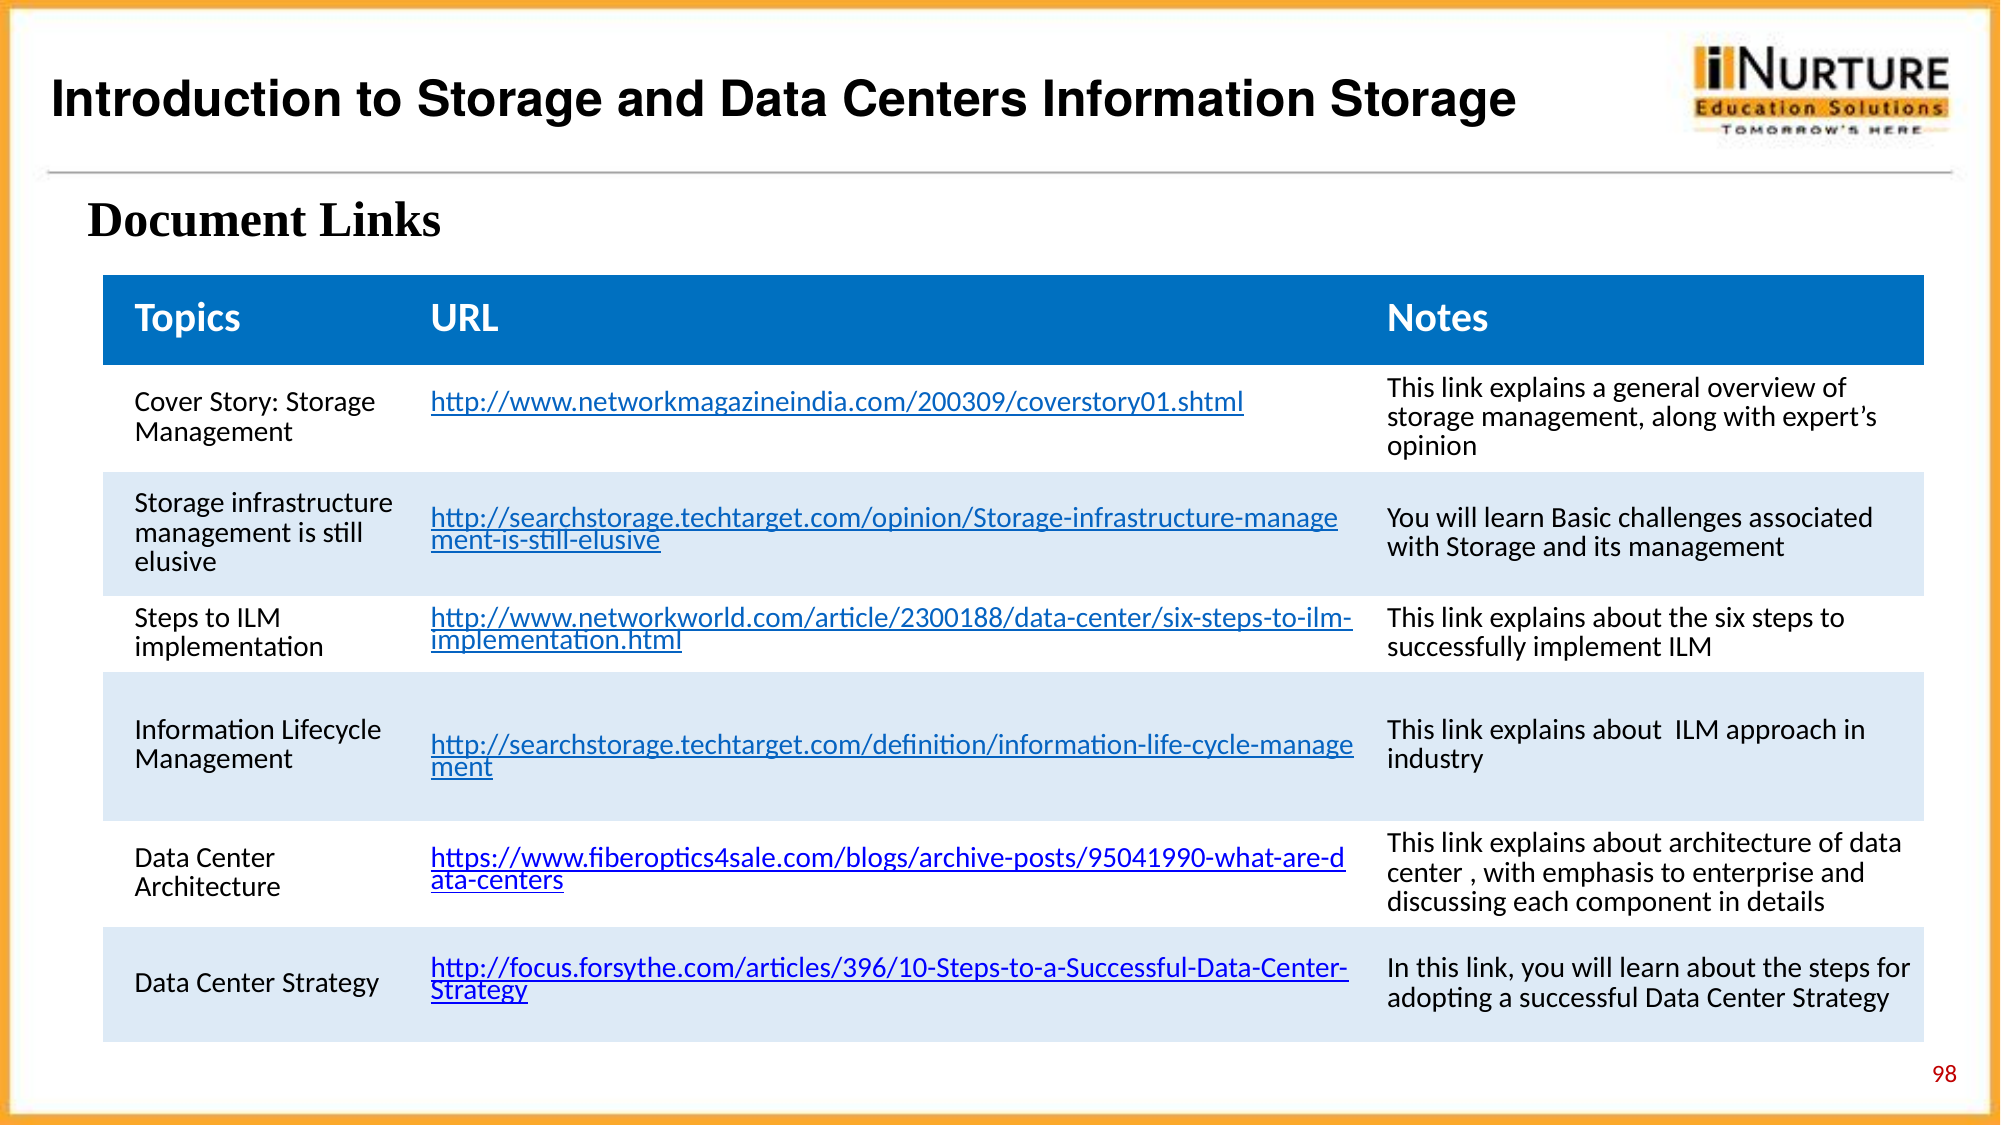

Introduction to Storage and Data Centers Information Storage
Document Links
| Topics | URL | Notes |
| --- | --- | --- |
| Cover Story: Storage Management | http://www.networkmagazineindia.com/200309/coverstory01.shtml | This link explains a general overview of storage management, along with expert’s opinion |
| Storage infrastructure management is still elusive | http://searchstorage.techtarget.com/opinion/Storage-infrastructure-management-is-still-elusive | You will learn Basic challenges associated with Storage and its management |
| Steps to ILM implementation | http://www.networkworld.com/article/2300188/data-center/six-steps-to-ilm-implementation.html | This link explains about the six steps to successfully implement ILM |
| Information Lifecycle Management | http://searchstorage.techtarget.com/definition/information-life-cycle-management | This link explains about ILM approach in industry |
| Data Center Architecture | https://www.fiberoptics4sale.com/blogs/archive-posts/95041990-what-are-data-centers | This link explains about architecture of data center , with emphasis to enterprise and discussing each component in details |
| Data Center Strategy | http://focus.forsythe.com/articles/396/10-Steps-to-a-Successful-Data-Center-Strategy | In this link, you will learn about the steps for adopting a successful Data Center Strategy |
98